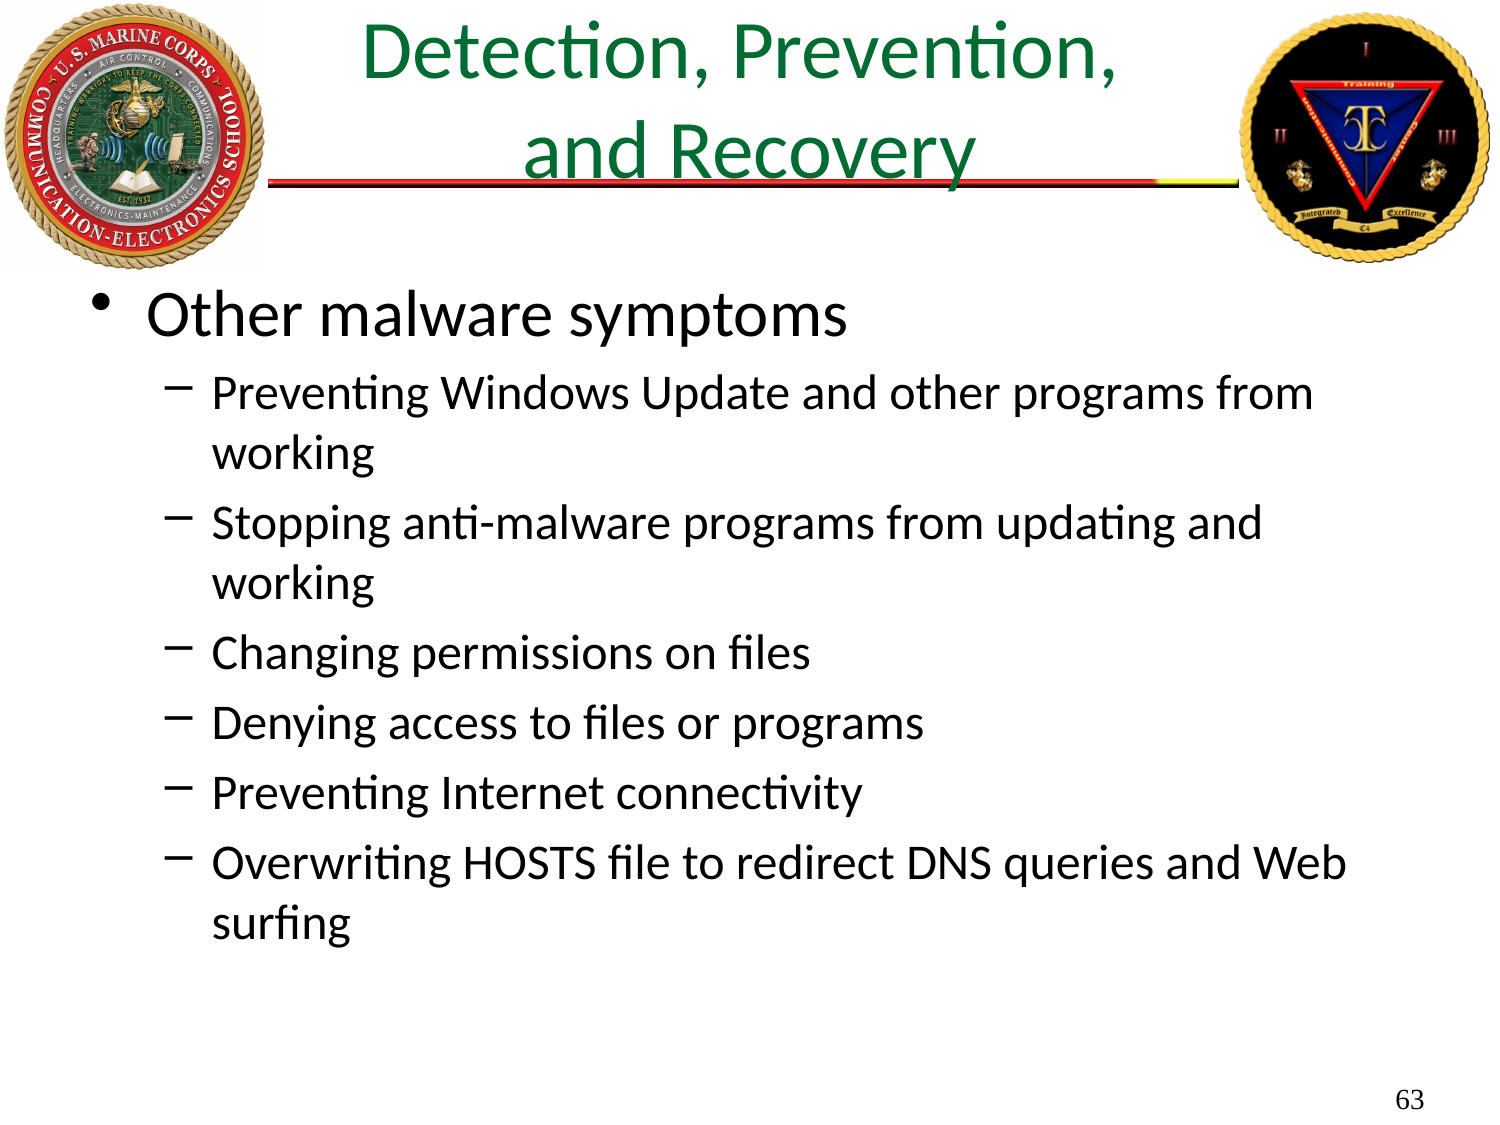

# Detection, Prevention, and Recovery
Other malware symptoms
Preventing Windows Update and other programs from working
Stopping anti-malware programs from updating and working
Changing permissions on files
Denying access to files or programs
Preventing Internet connectivity
Overwriting HOSTS file to redirect DNS queries and Web surfing